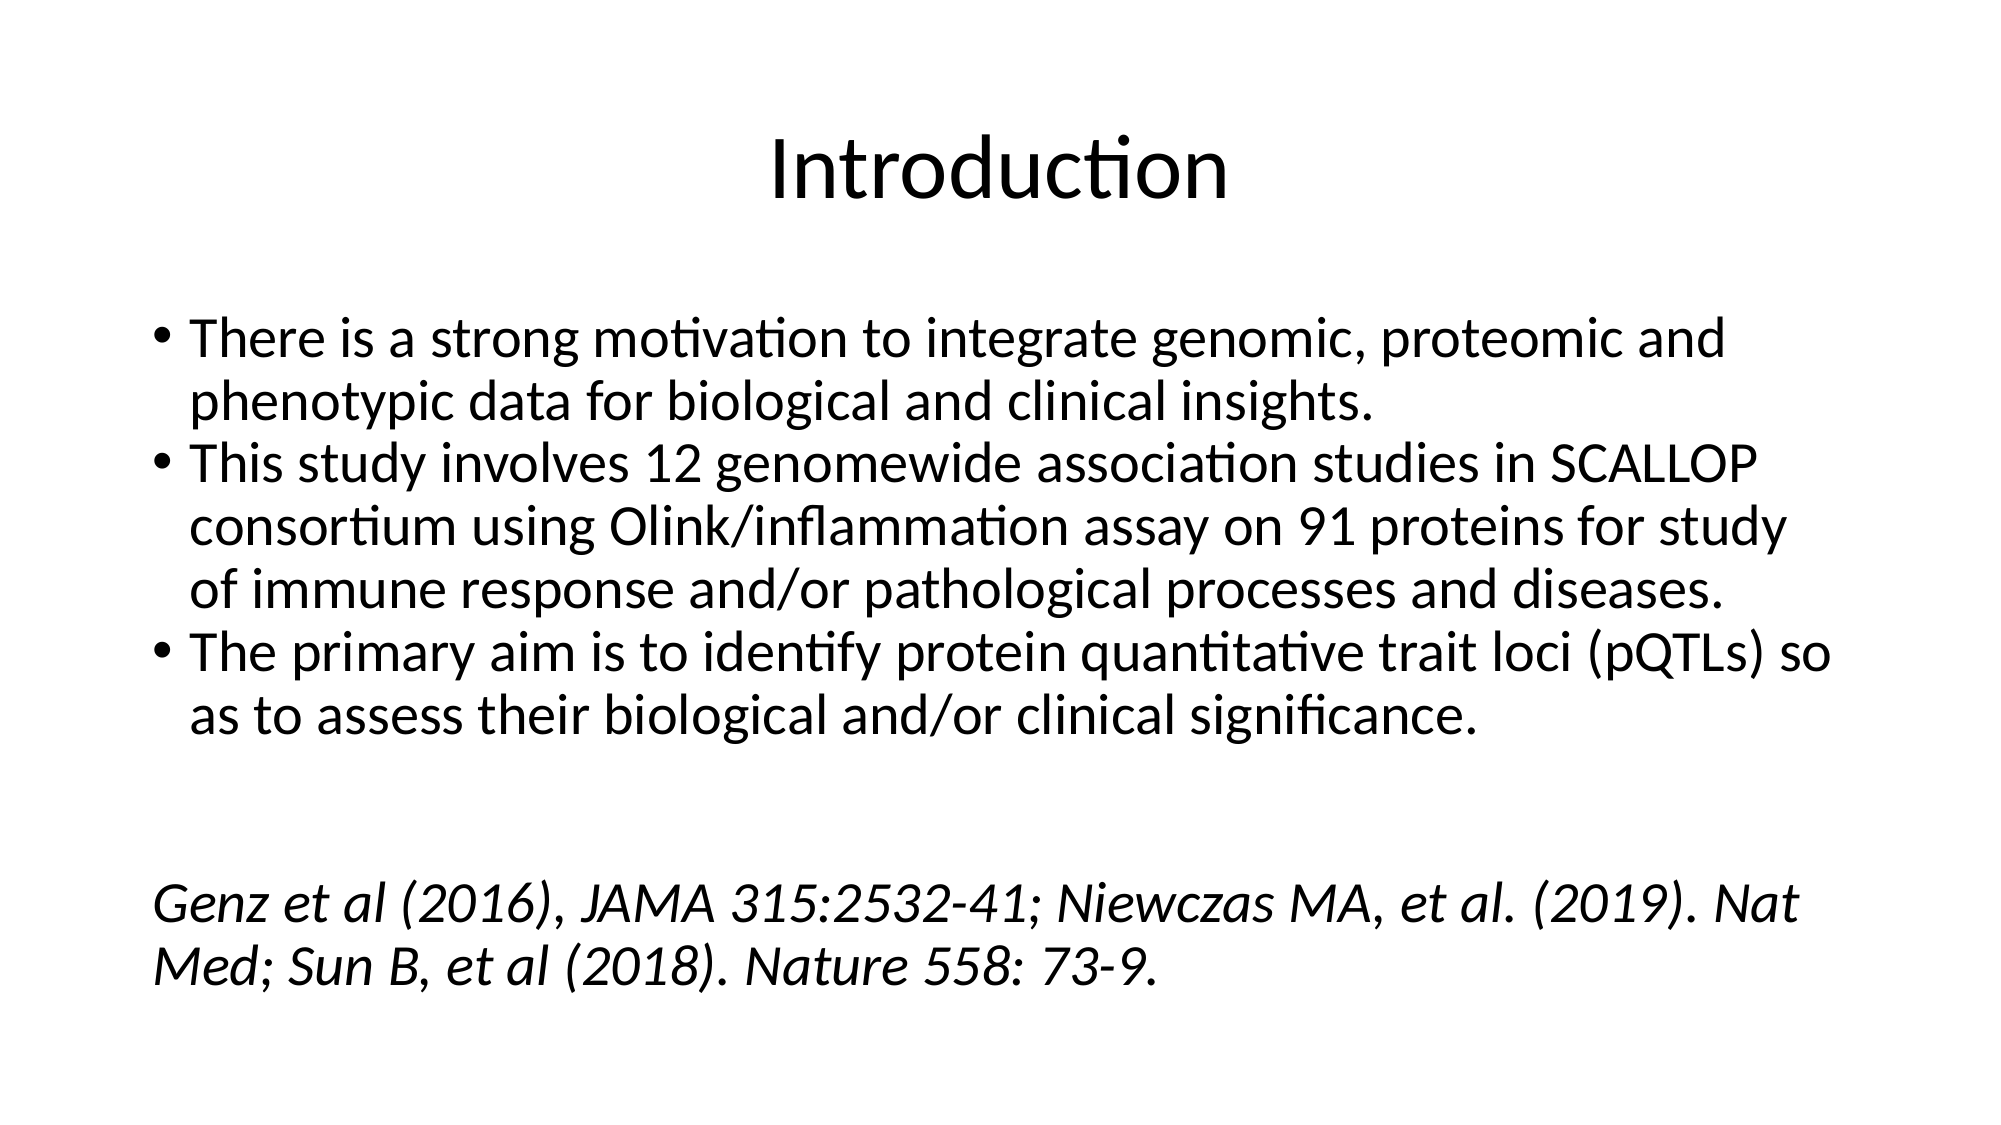

# Introduction
There is a strong motivation to integrate genomic, proteomic and phenotypic data for biological and clinical insights.
This study involves 12 genomewide association studies in SCALLOP consortium using Olink/inflammation assay on 91 proteins for study of immune response and/or pathological processes and diseases.
The primary aim is to identify protein quantitative trait loci (pQTLs) so as to assess their biological and/or clinical significance.

Genz et al (2016), JAMA 315:2532-41; Niewczas MA, et al. (2019). Nat Med; Sun B, et al (2018). Nature 558: 73-9.